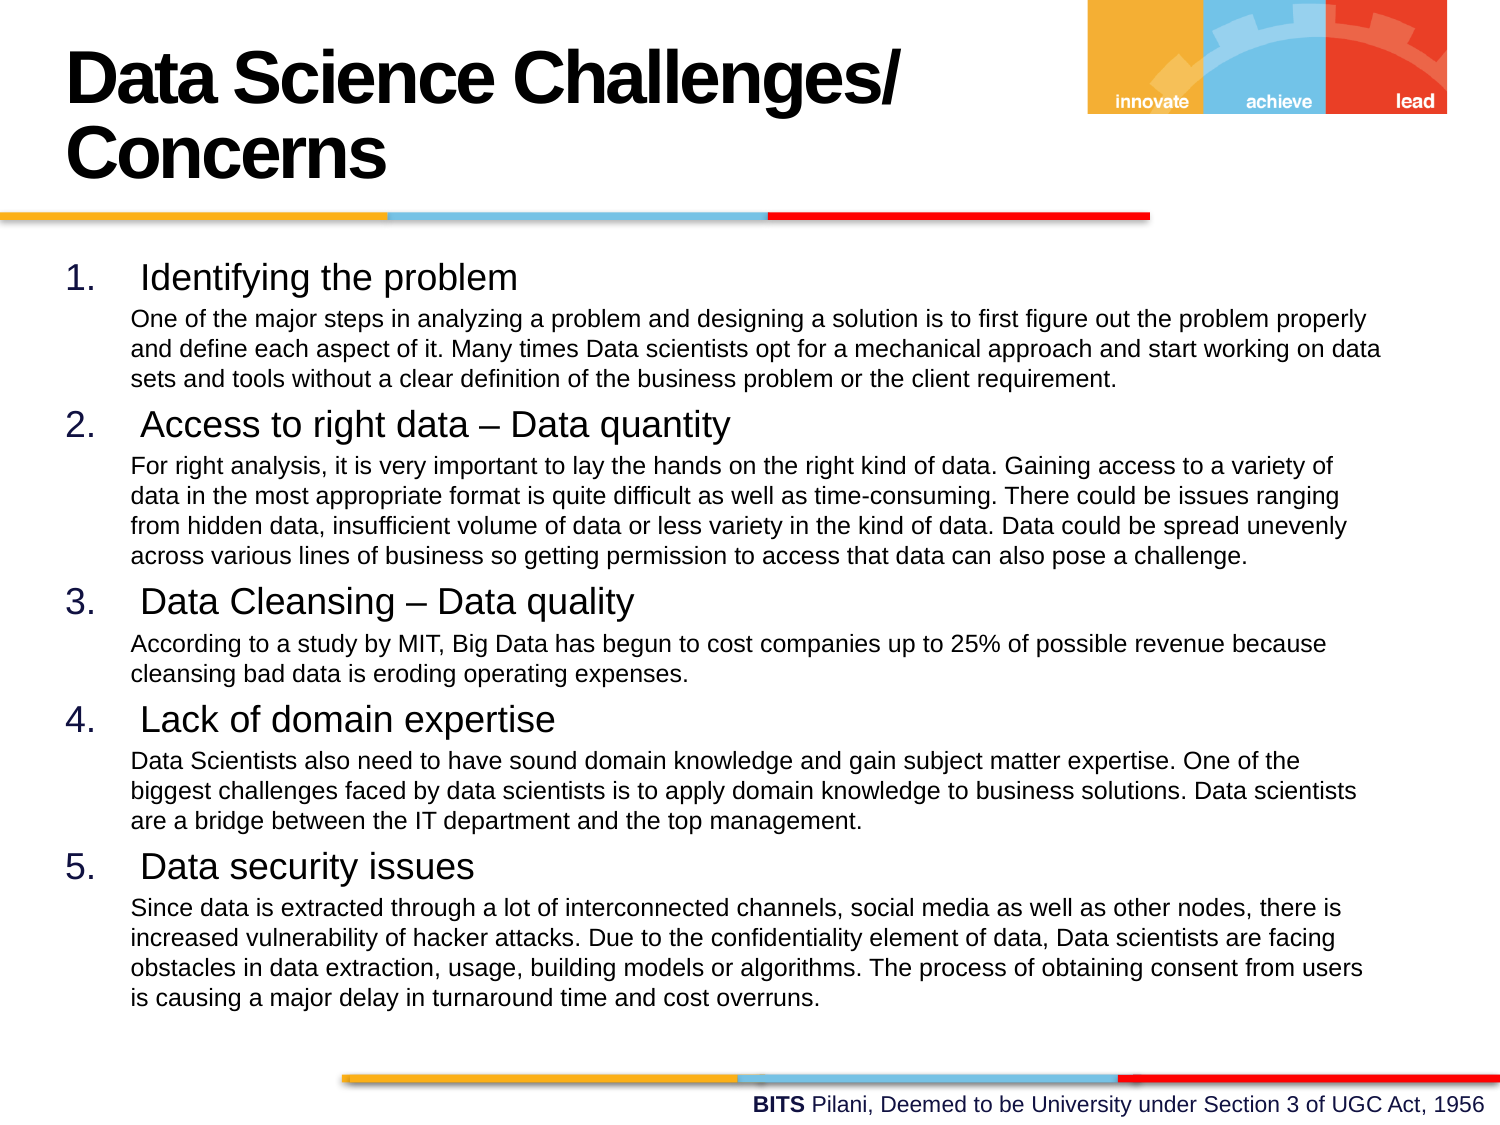

Data Science Challenges/ Concerns
Identifying the problem
One of the major steps in analyzing a problem and designing a solution is to first figure out the problem properly and define each aspect of it. Many times Data scientists opt for a mechanical approach and start working on data sets and tools without a clear definition of the business problem or the client requirement.
Access to right data – Data quantity
For right analysis, it is very important to lay the hands on the right kind of data. Gaining access to a variety of data in the most appropriate format is quite difficult as well as time-consuming. There could be issues ranging from hidden data, insufficient volume of data or less variety in the kind of data. Data could be spread unevenly across various lines of business so getting permission to access that data can also pose a challenge.
Data Cleansing – Data quality
According to a study by MIT, Big Data has begun to cost companies up to 25% of possible revenue because cleansing bad data is eroding operating expenses.
Lack of domain expertise
Data Scientists also need to have sound domain knowledge and gain subject matter expertise. One of the biggest challenges faced by data scientists is to apply domain knowledge to business solutions. Data scientists are a bridge between the IT department and the top management.
Data security issues
Since data is extracted through a lot of interconnected channels, social media as well as other nodes, there is increased vulnerability of hacker attacks. Due to the confidentiality element of data, Data scientists are facing obstacles in data extraction, usage, building models or algorithms. The process of obtaining consent from users is causing a major delay in turnaround time and cost overruns.